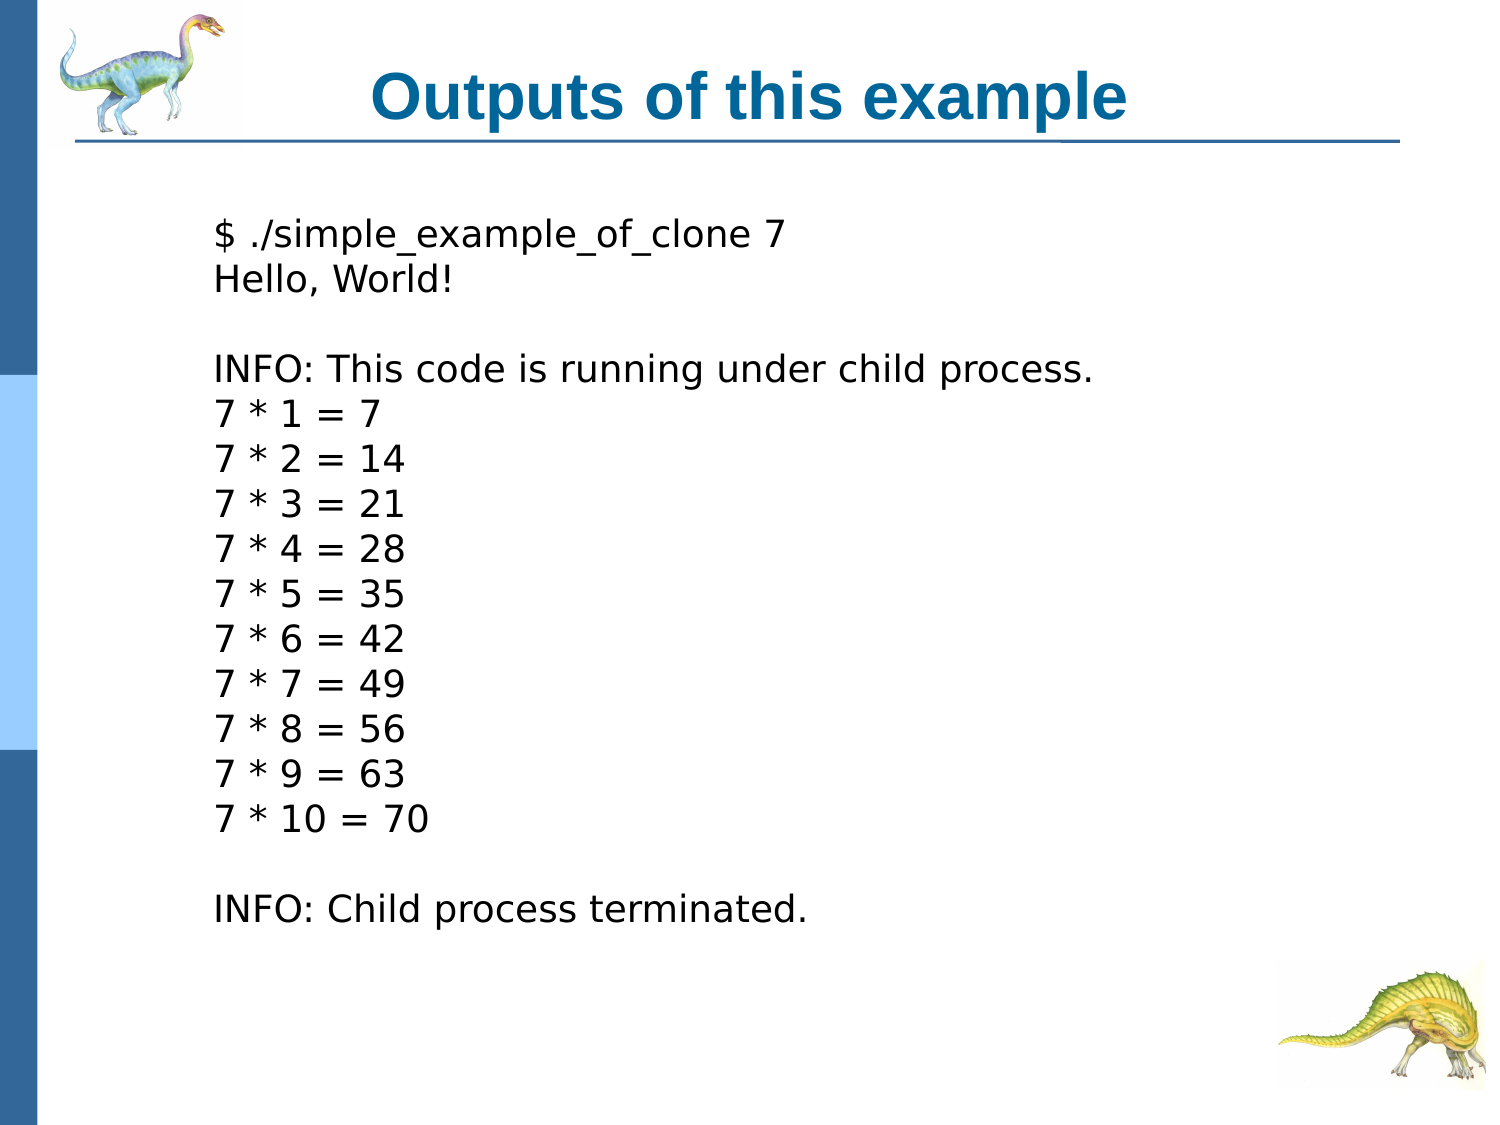

# Outputs of this example
$ ./simple_example_of_clone 7
Hello, World!

INFO: This code is running under child process.
7 * 1 = 7
7 * 2 = 14
7 * 3 = 21
7 * 4 = 28
7 * 5 = 35
7 * 6 = 42
7 * 7 = 49
7 * 8 = 56
7 * 9 = 63
7 * 10 = 70

INFO: Child process terminated.